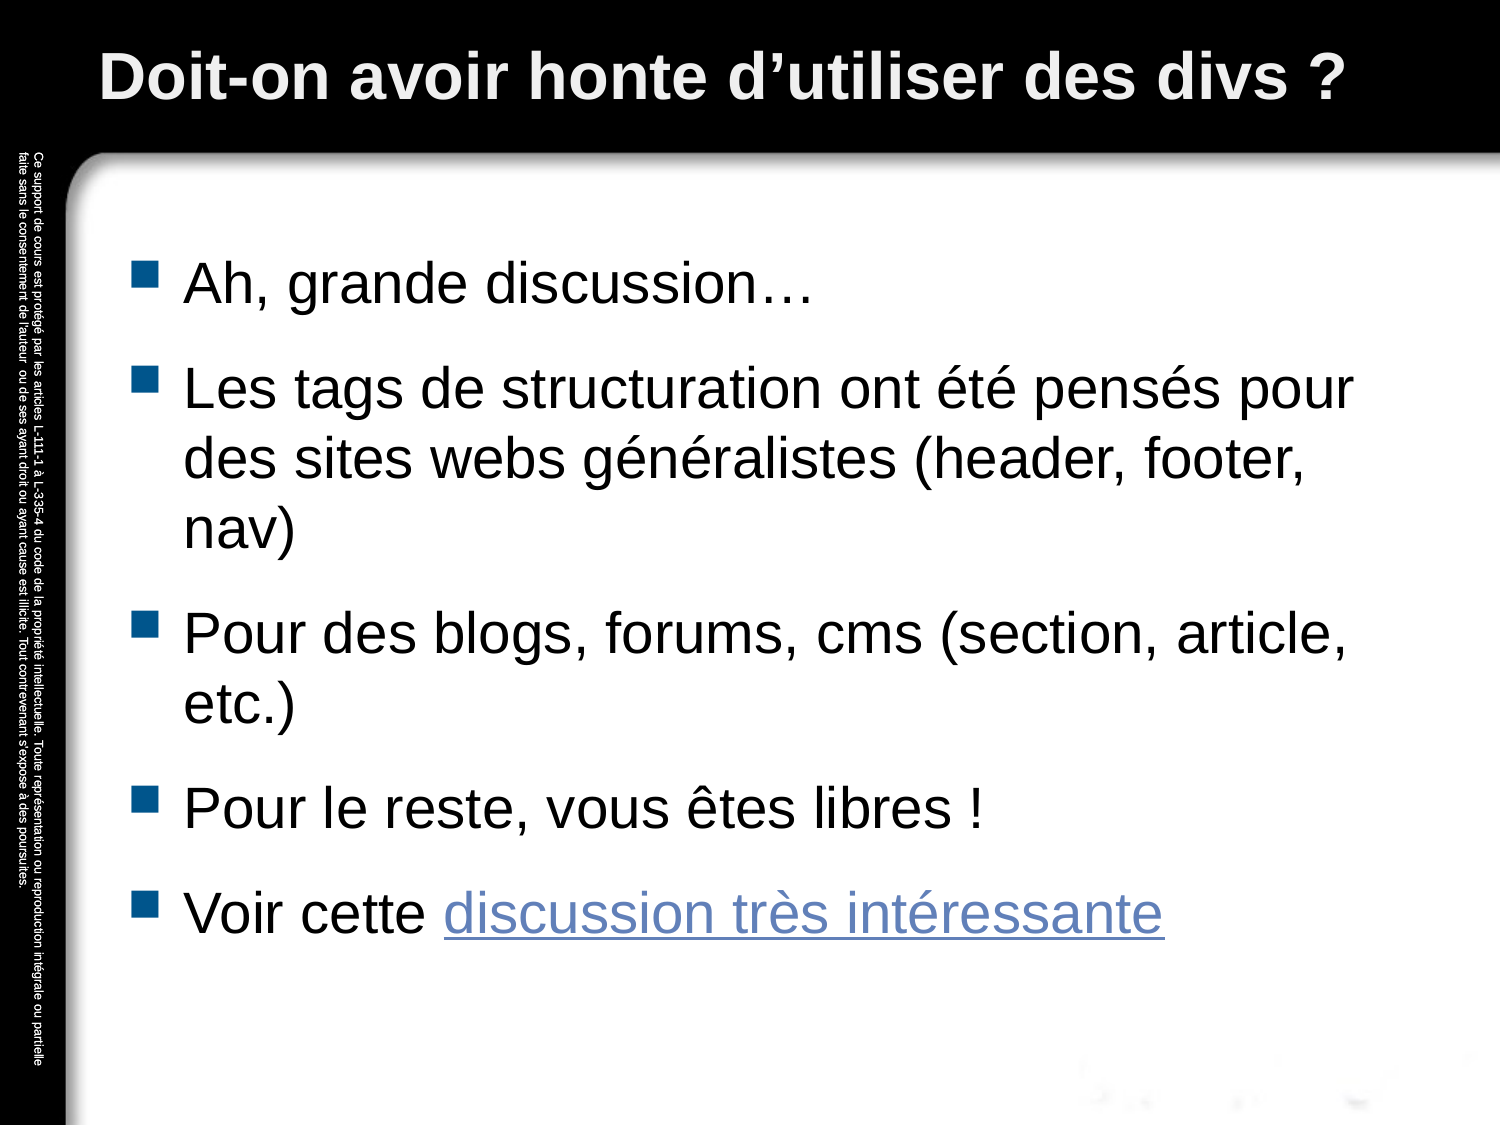

# Doit-on avoir honte d’utiliser des divs ?
Ah, grande discussion…
Les tags de structuration ont été pensés pour des sites webs généralistes (header, footer, nav)
Pour des blogs, forums, cms (section, article, etc.)
Pour le reste, vous êtes libres !
Voir cette discussion très intéressante